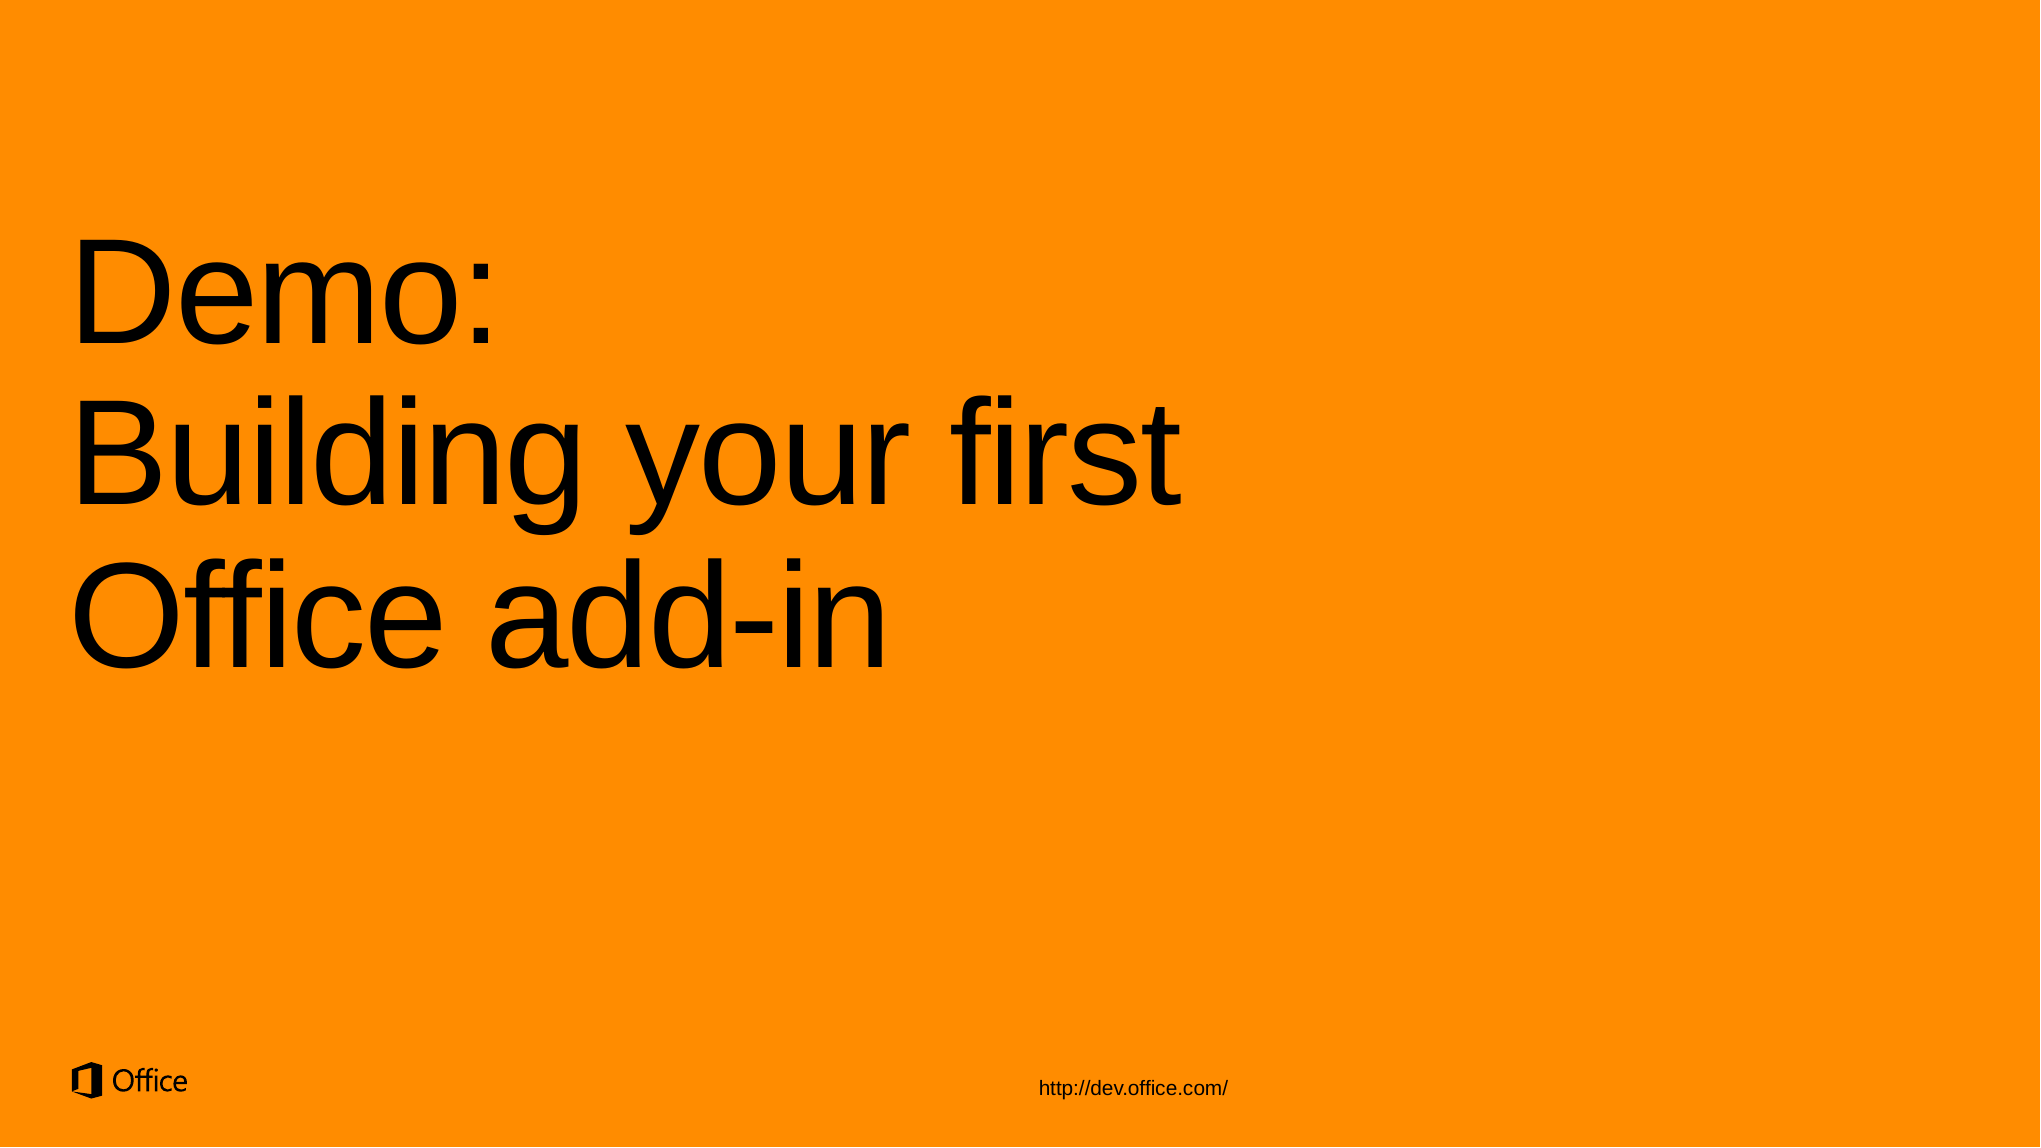

# Demo: Building your first Office add-in